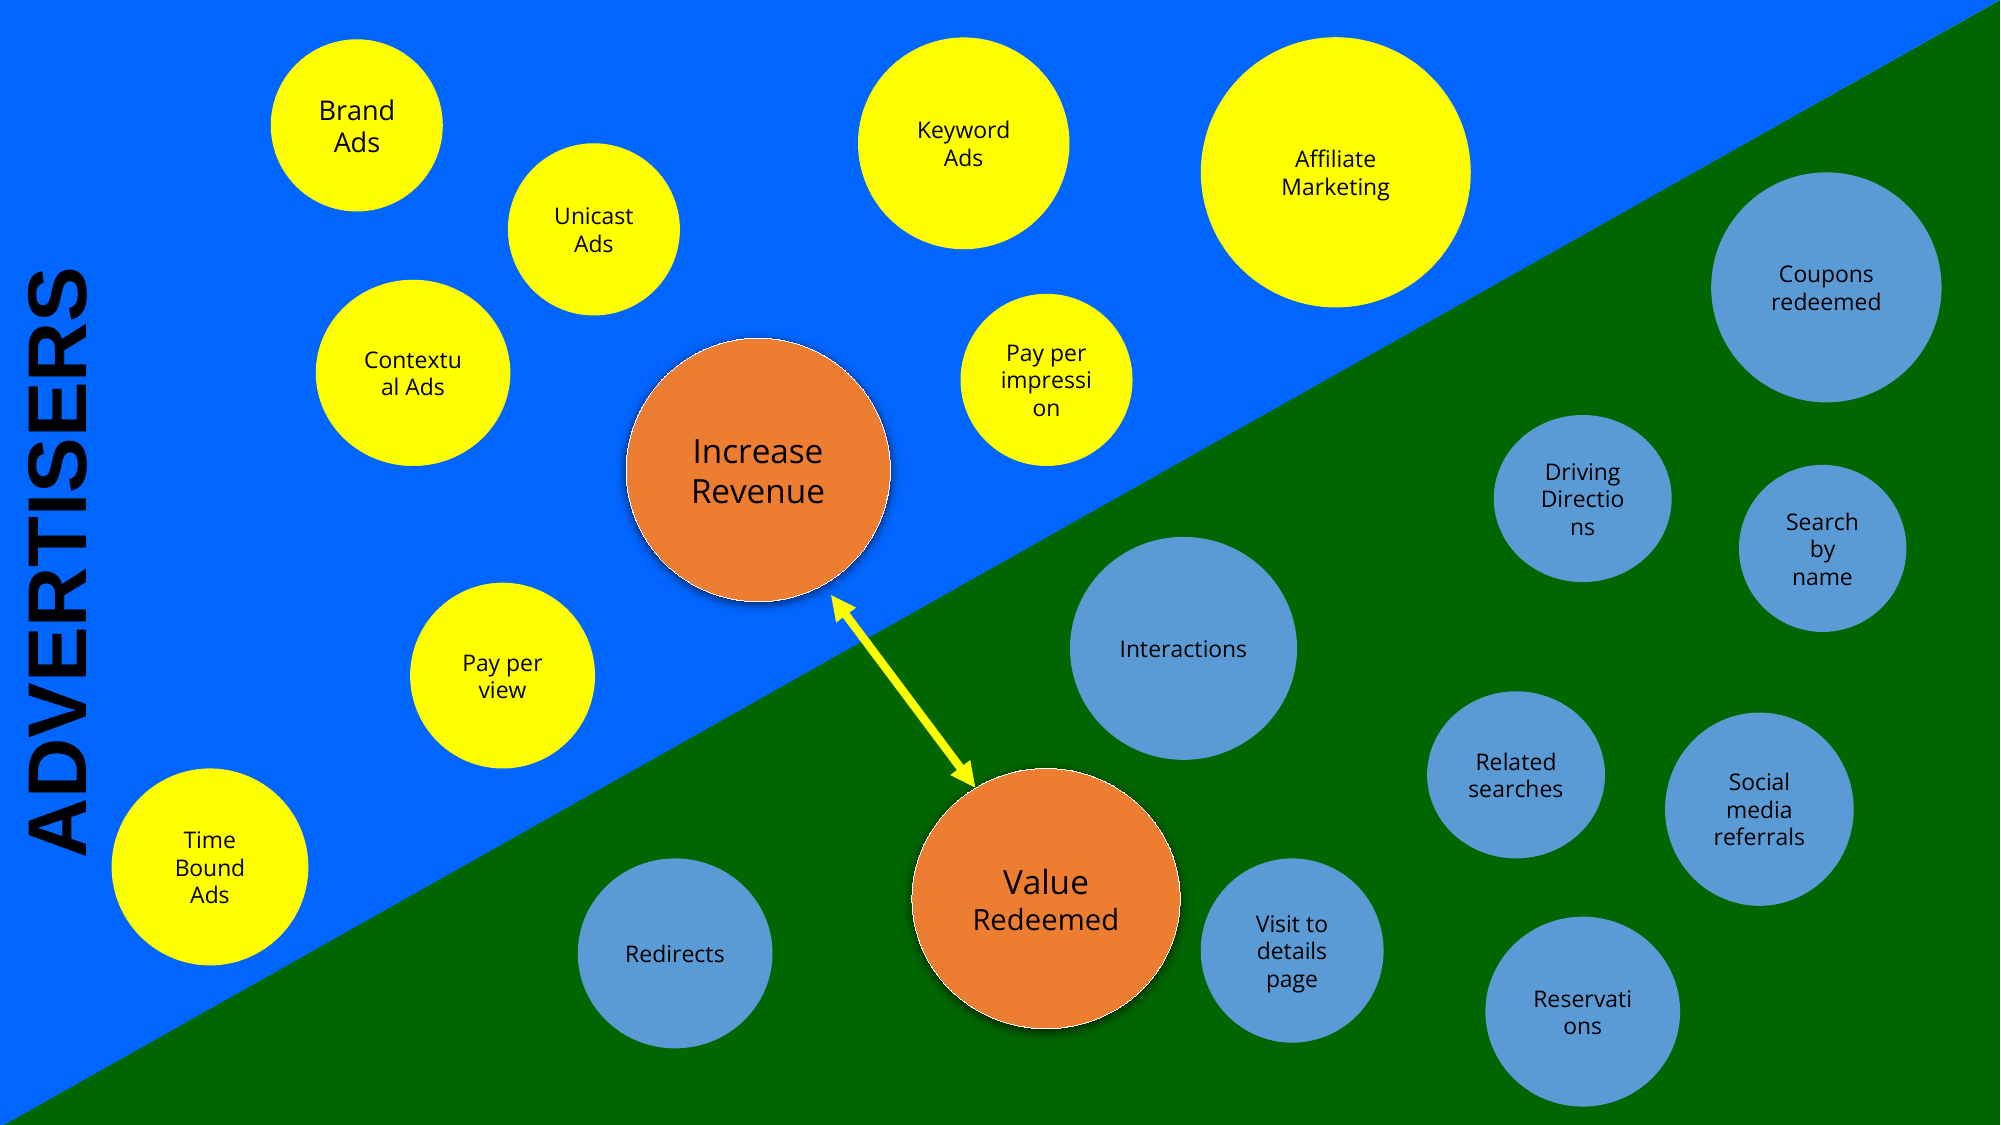

Affiliate Marketing
Keyword Ads
Brand Ads
Unicast Ads
Coupons redeemed
Contextual Ads
Pay per impression
Increase Revenue
Driving Directions
Search by name
ADVERTISERS
Interactions
Pay per view
Related searches
Social media referrals
Time Bound Ads
Value Redeemed
Redirects
Visit to details page
Reservations